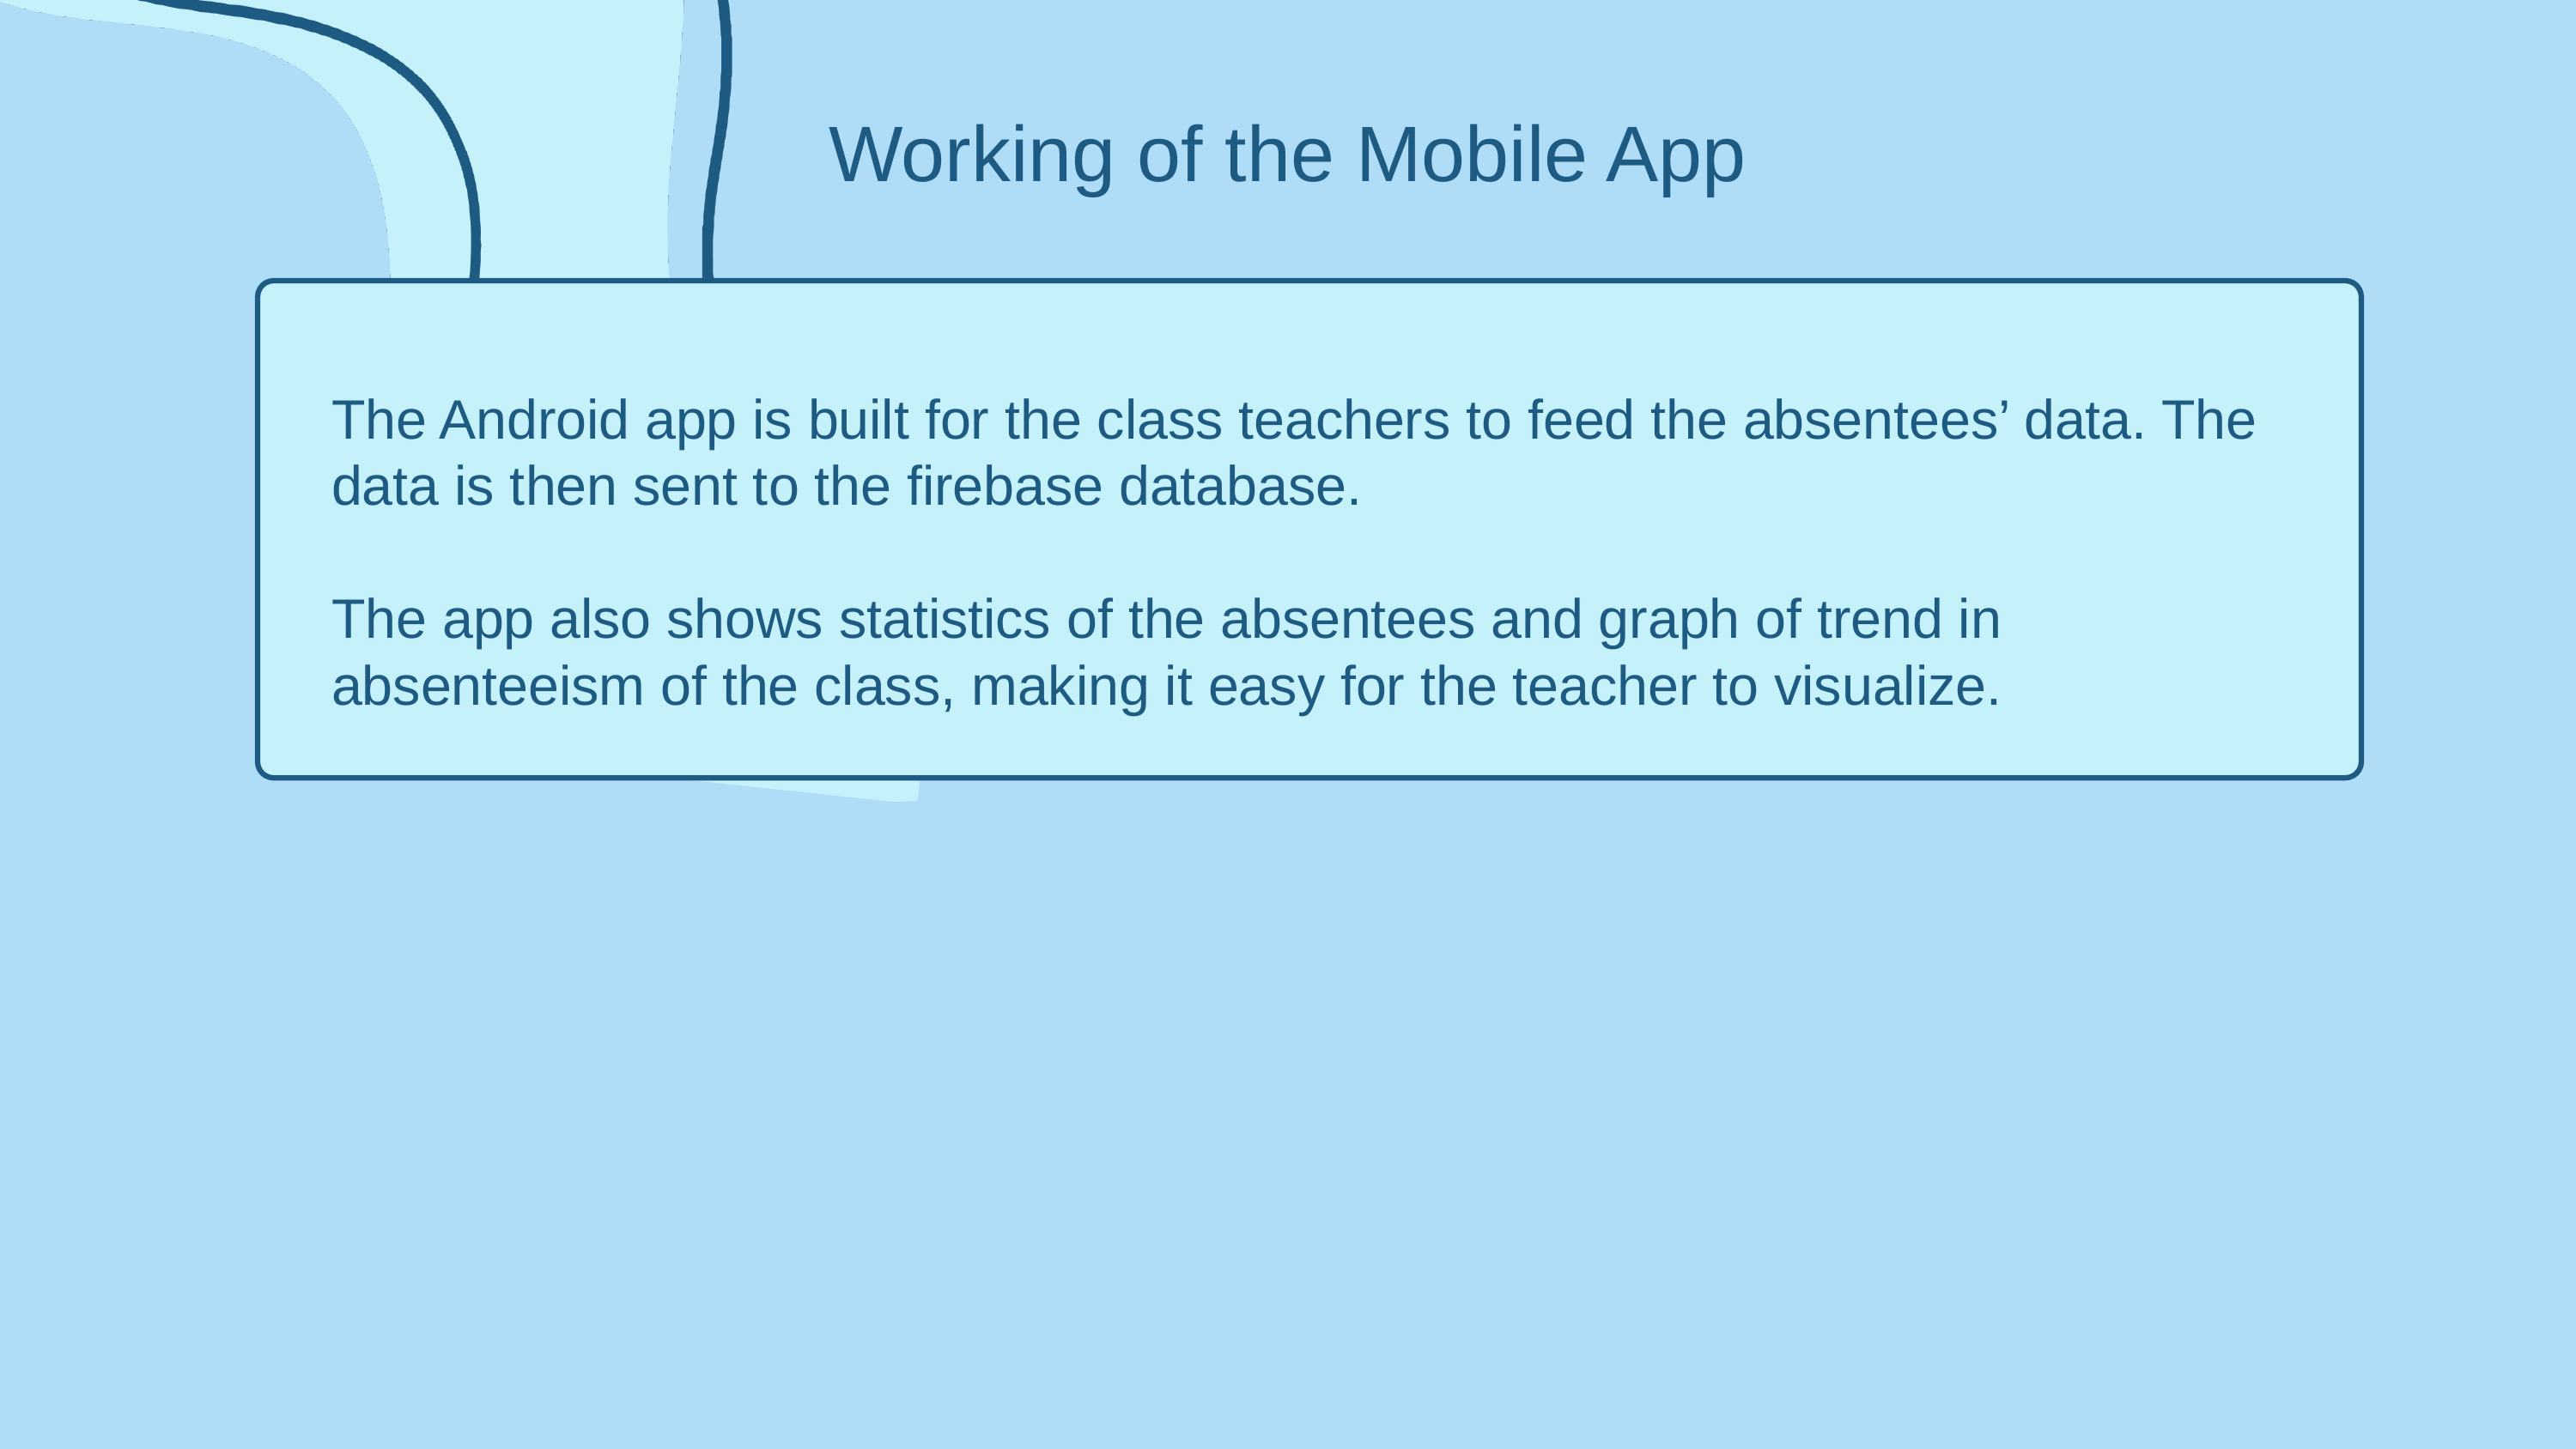

Working of the Mobile App

The Android app is built for the class teachers to feed the absentees’ data. The data is then sent to the firebase database.

The app also shows statistics of the absentees and graph of trend in absenteeism of the class, making it easy for the teacher to visualize.